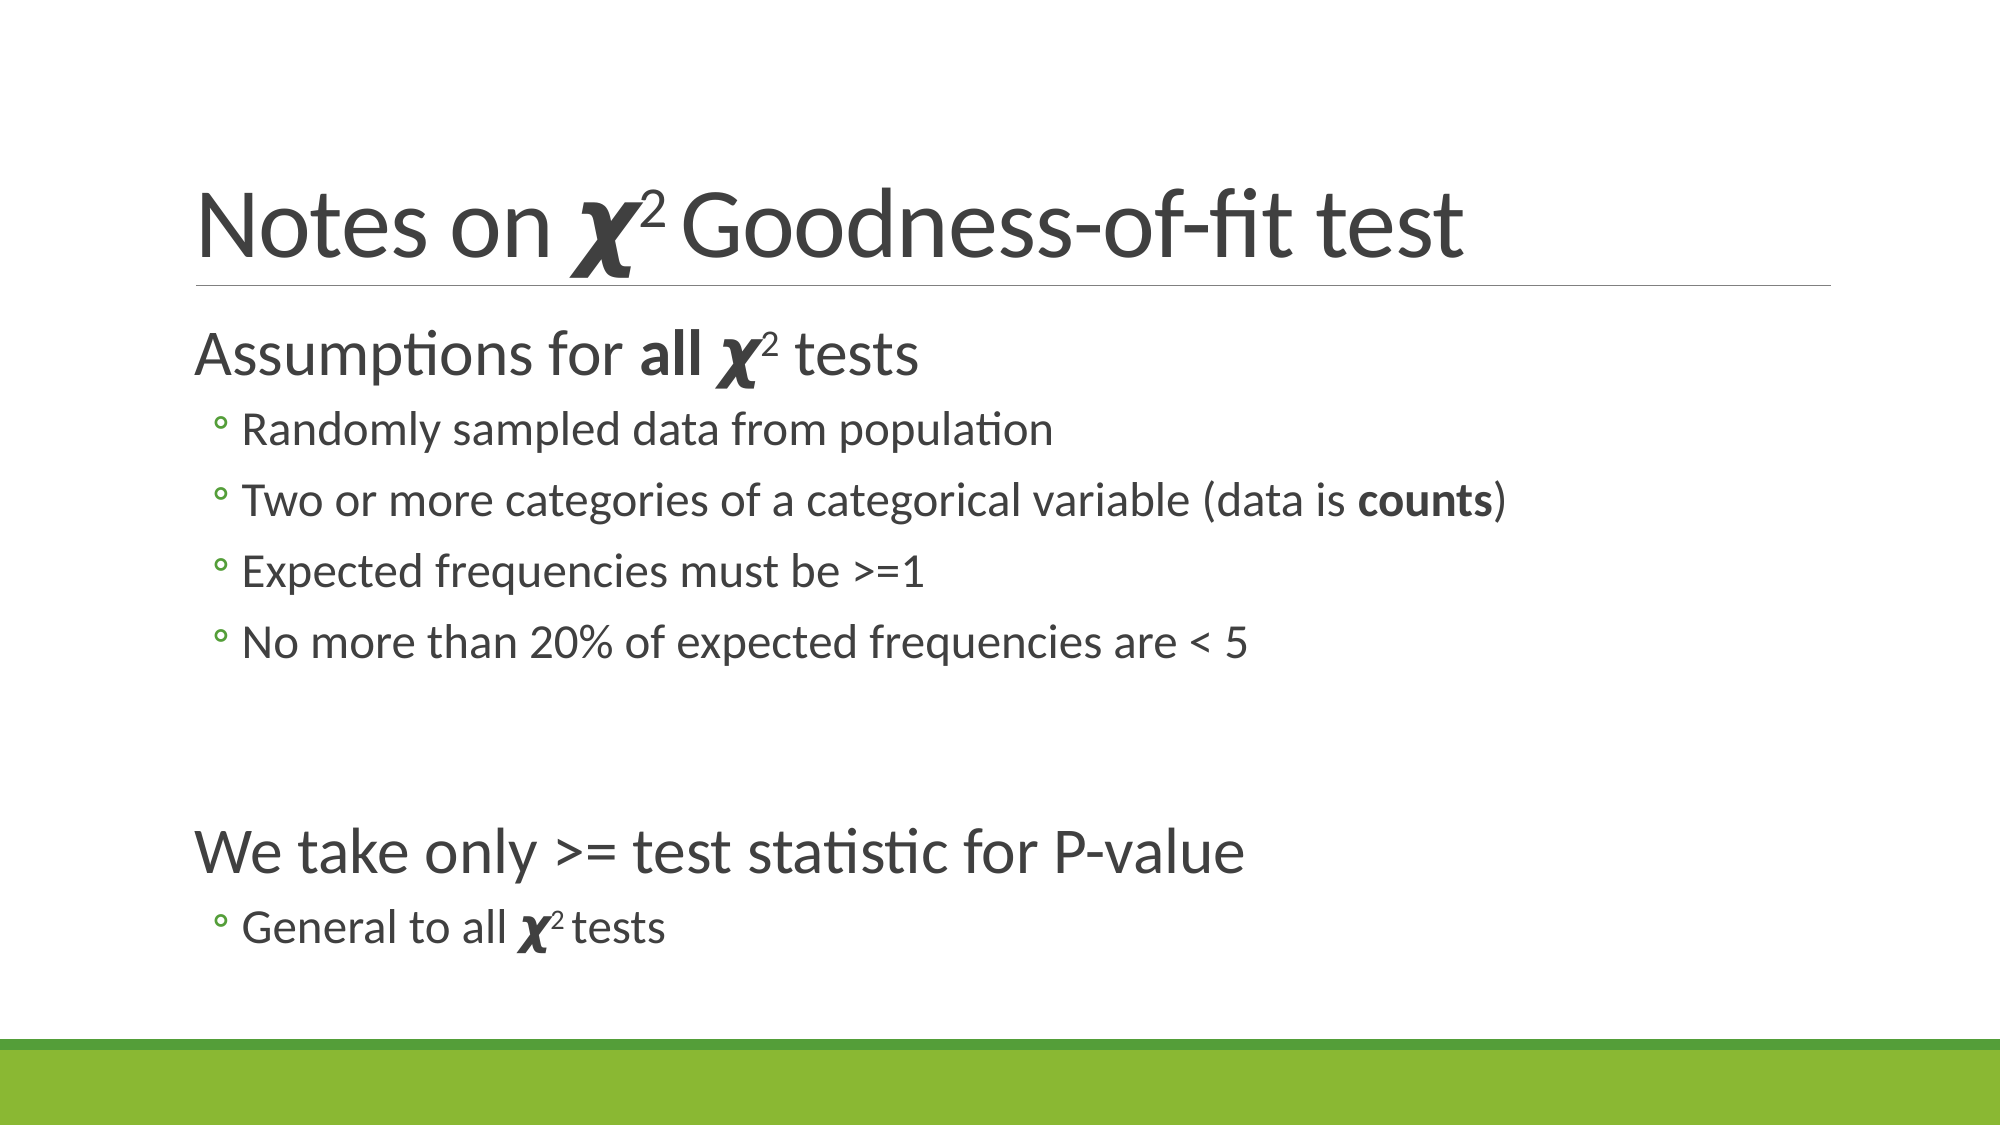

# Notes on 𝟀2 Goodness-of-fit test
Assumptions for all 𝟀2 tests
Randomly sampled data from population
Two or more categories of a categorical variable (data is counts)
Expected frequencies must be >=1
No more than 20% of expected frequencies are < 5

We take only >= test statistic for P-value
General to all 𝟀2 tests